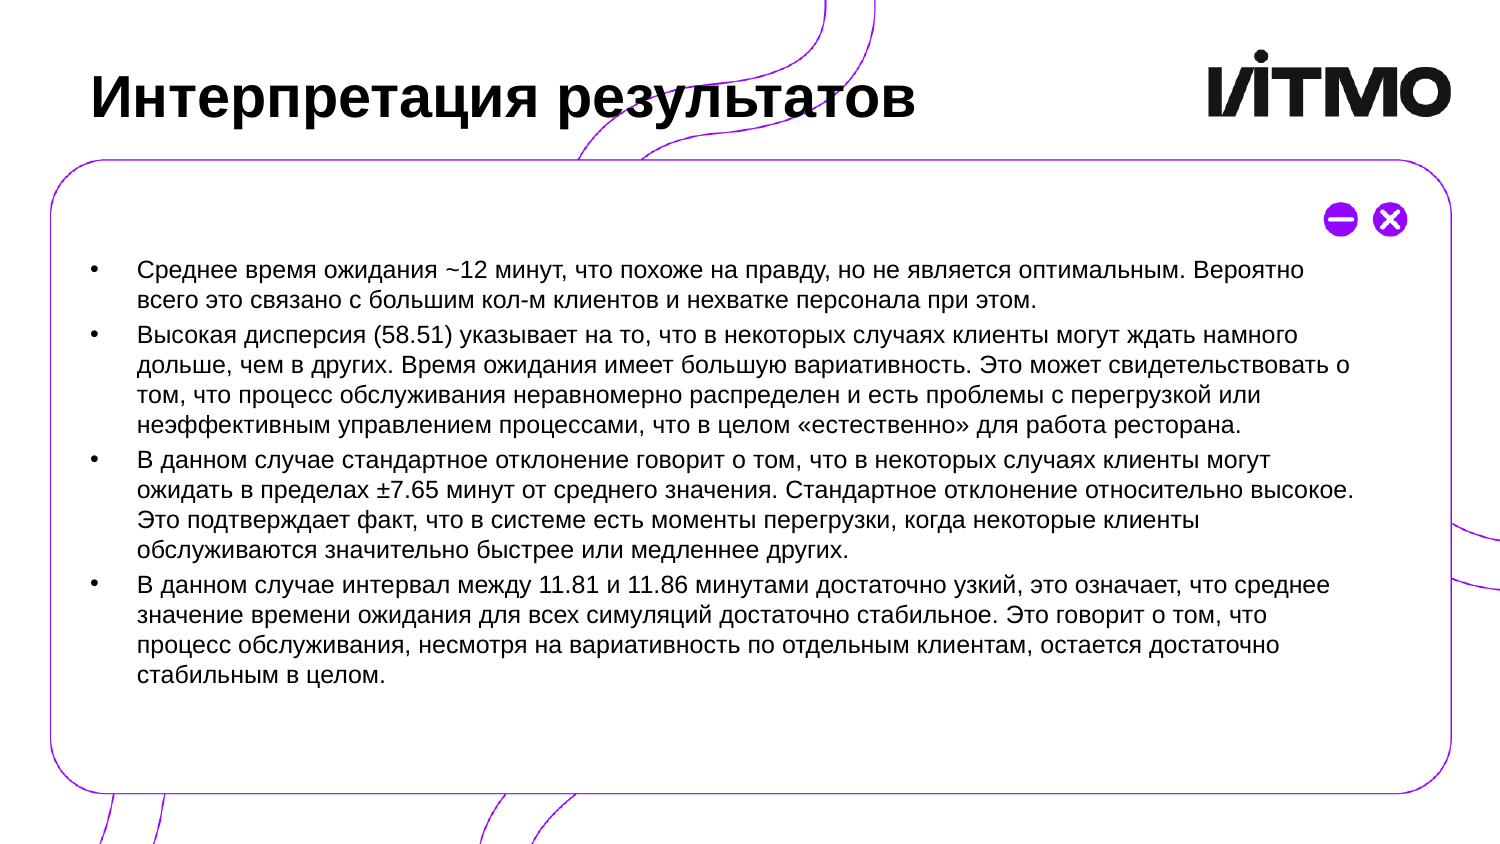

# Интерпретация результатов
Среднее время ожидания ~12 минут, что похоже на правду, но не является оптимальным. Вероятно всего это связано с большим кол-м клиентов и нехватке персонала при этом.
Высокая дисперсия (58.51) указывает на то, что в некоторых случаях клиенты могут ждать намного дольше, чем в других. Время ожидания имеет большую вариативность. Это может свидетельствовать о том, что процесс обслуживания неравномерно распределен и есть проблемы с перегрузкой или неэффективным управлением процессами, что в целом «естественно» для работа ресторана.
В данном случае стандартное отклонение говорит о том, что в некоторых случаях клиенты могут ожидать в пределах ±7.65 минут от среднего значения. Стандартное отклонение относительно высокое. Это подтверждает факт, что в системе есть моменты перегрузки, когда некоторые клиенты обслуживаются значительно быстрее или медленнее других.
В данном случае интервал между 11.81 и 11.86 минутами достаточно узкий, это означает, что среднее значение времени ожидания для всех симуляций достаточно стабильное. Это говорит о том, что процесс обслуживания, несмотря на вариативность по отдельным клиентам, остается достаточно стабильным в целом.